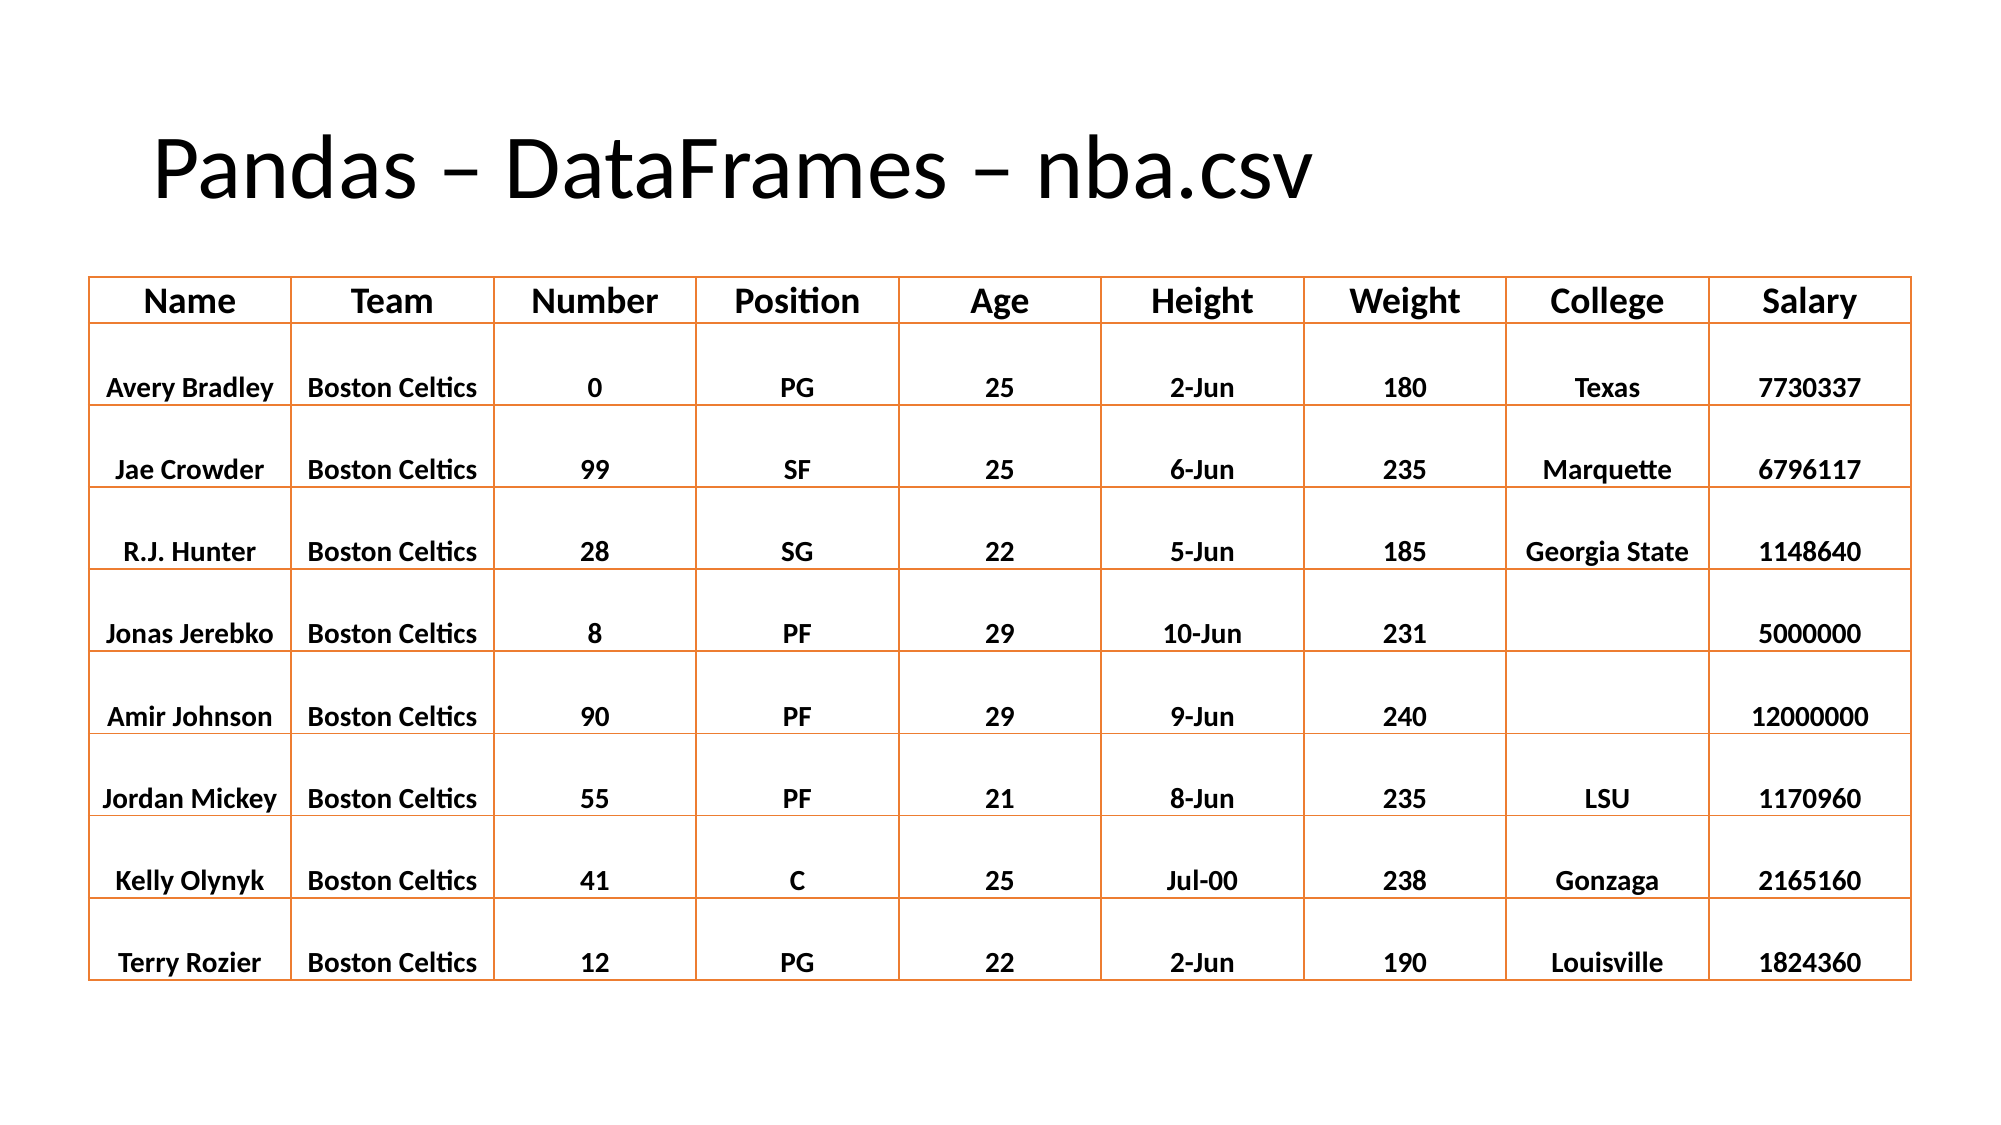

# Pandas – DataFrames – nba.csv
| Name | Team | Number | Position | Age | Height | Weight | College | Salary |
| --- | --- | --- | --- | --- | --- | --- | --- | --- |
| Avery Bradley | Boston Celtics | 0 | PG | 25 | 2-Jun | 180 | Texas | 7730337 |
| Jae Crowder | Boston Celtics | 99 | SF | 25 | 6-Jun | 235 | Marquette | 6796117 |
| R.J. Hunter | Boston Celtics | 28 | SG | 22 | 5-Jun | 185 | Georgia State | 1148640 |
| Jonas Jerebko | Boston Celtics | 8 | PF | 29 | 10-Jun | 231 |  | 5000000 |
| Amir Johnson | Boston Celtics | 90 | PF | 29 | 9-Jun | 240 |  | 12000000 |
| Jordan Mickey | Boston Celtics | 55 | PF | 21 | 8-Jun | 235 | LSU | 1170960 |
| Kelly Olynyk | Boston Celtics | 41 | C | 25 | Jul-00 | 238 | Gonzaga | 2165160 |
| Terry Rozier | Boston Celtics | 12 | PG | 22 | 2-Jun | 190 | Louisville | 1824360 |